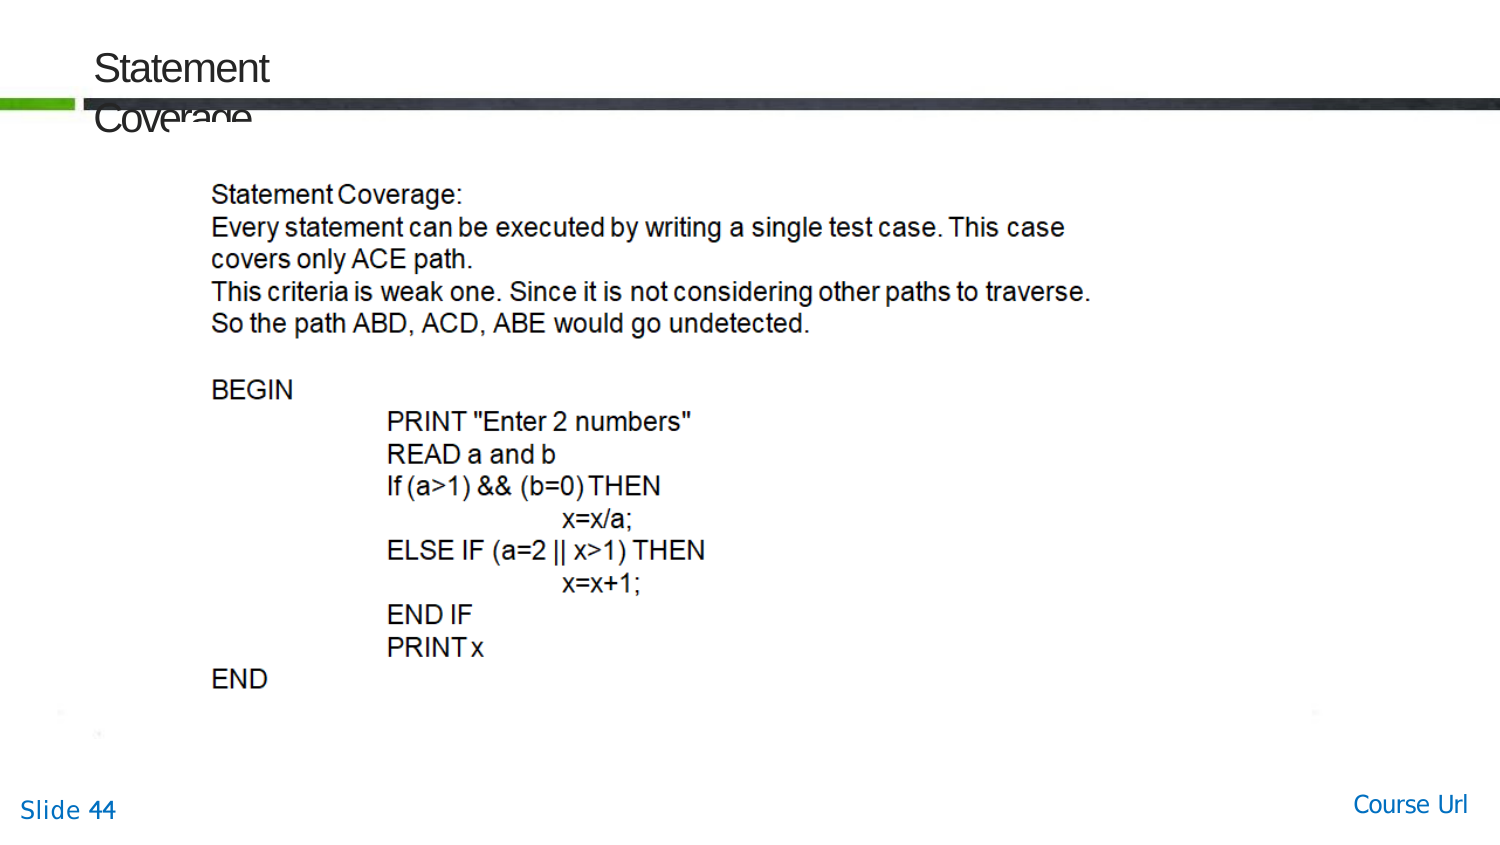

# Statement Coverage

Course Url
Slide 44